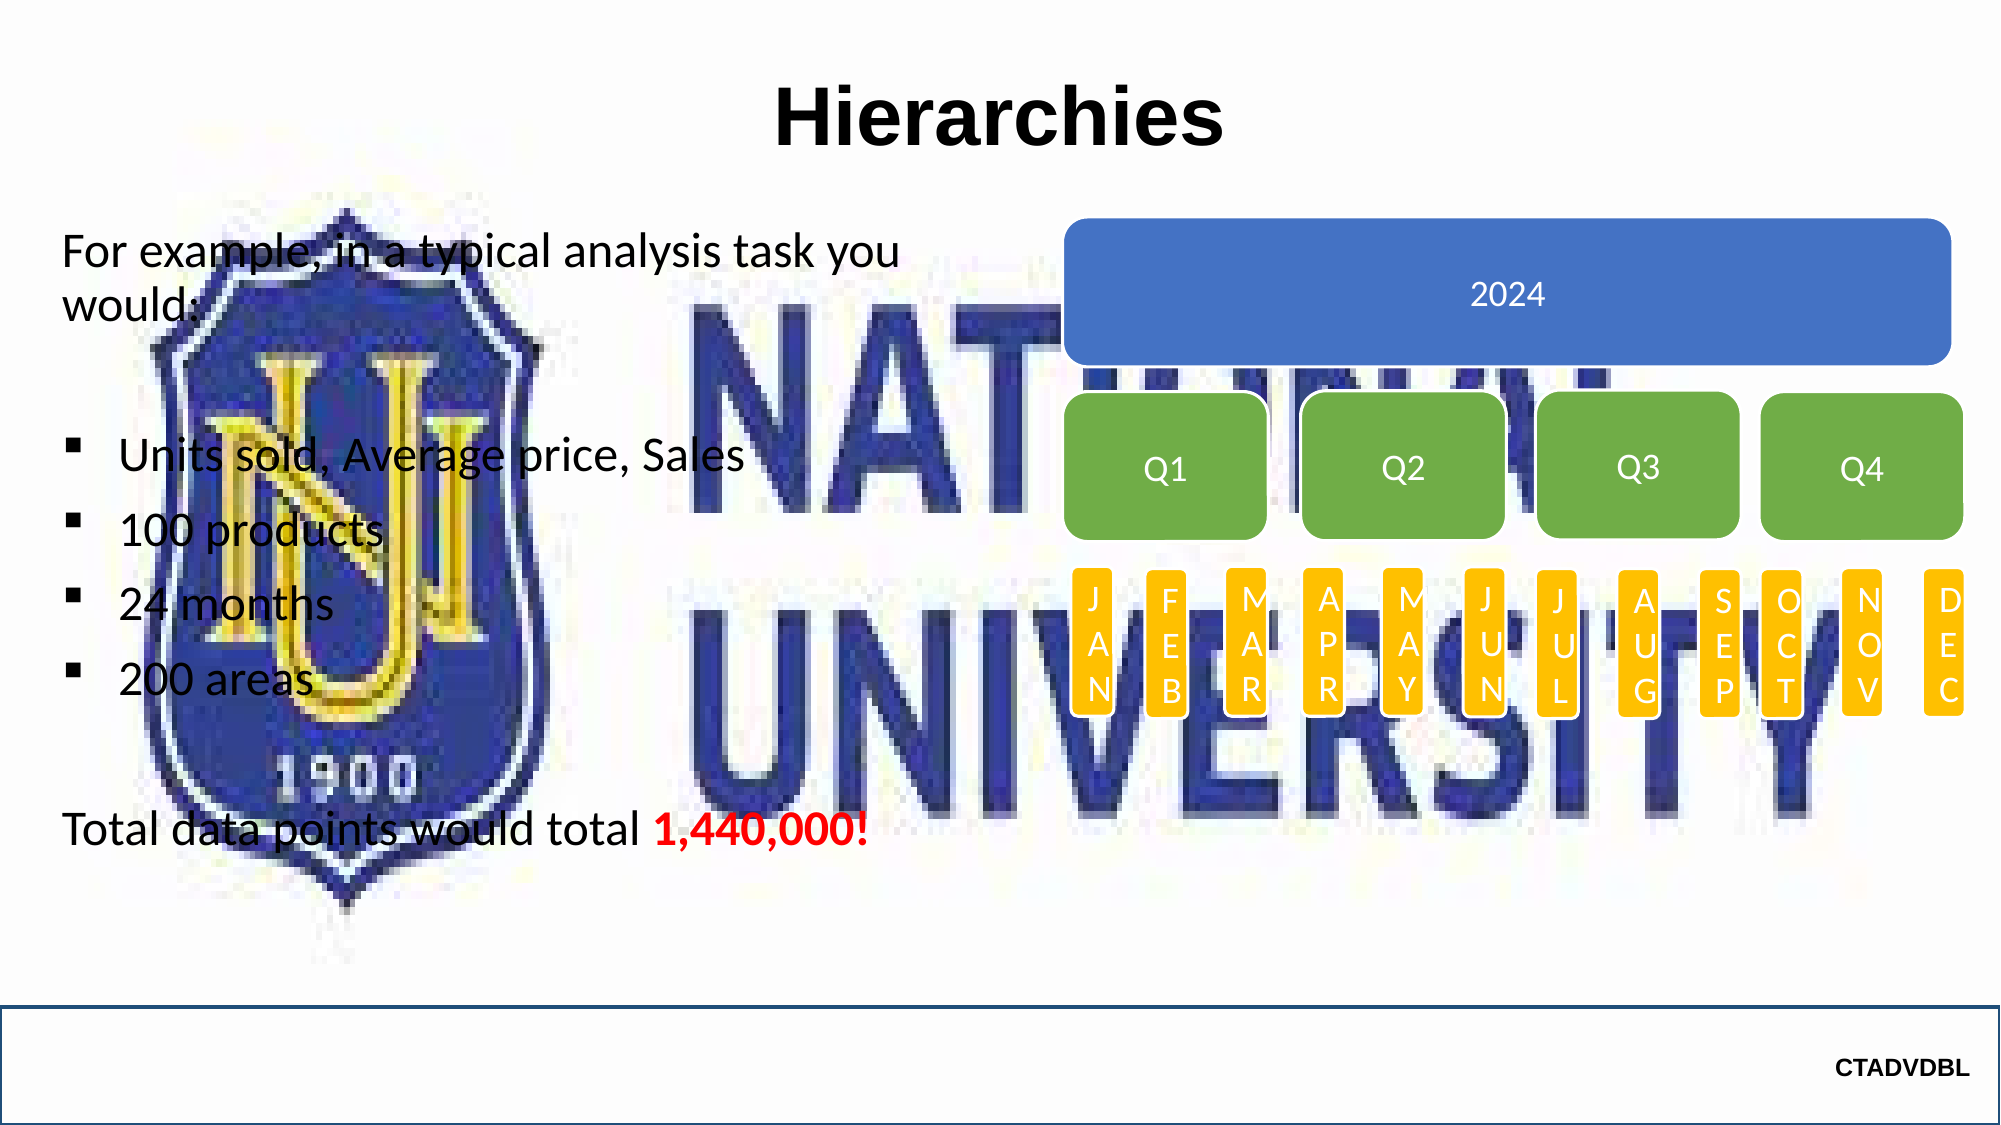

# Hierarchies
For example, in a typical analysis task you would:

Units sold, Average price, Sales
100 products
24 months
200 areas

Total data points would total 1,440,000!
2024
Q3
Q2
Q1
Q4
JAN
MAR
APR
MAY
JUN
DEC
NOV
FEB
JUL
AUG
SEP
OCT
CTADVDBL